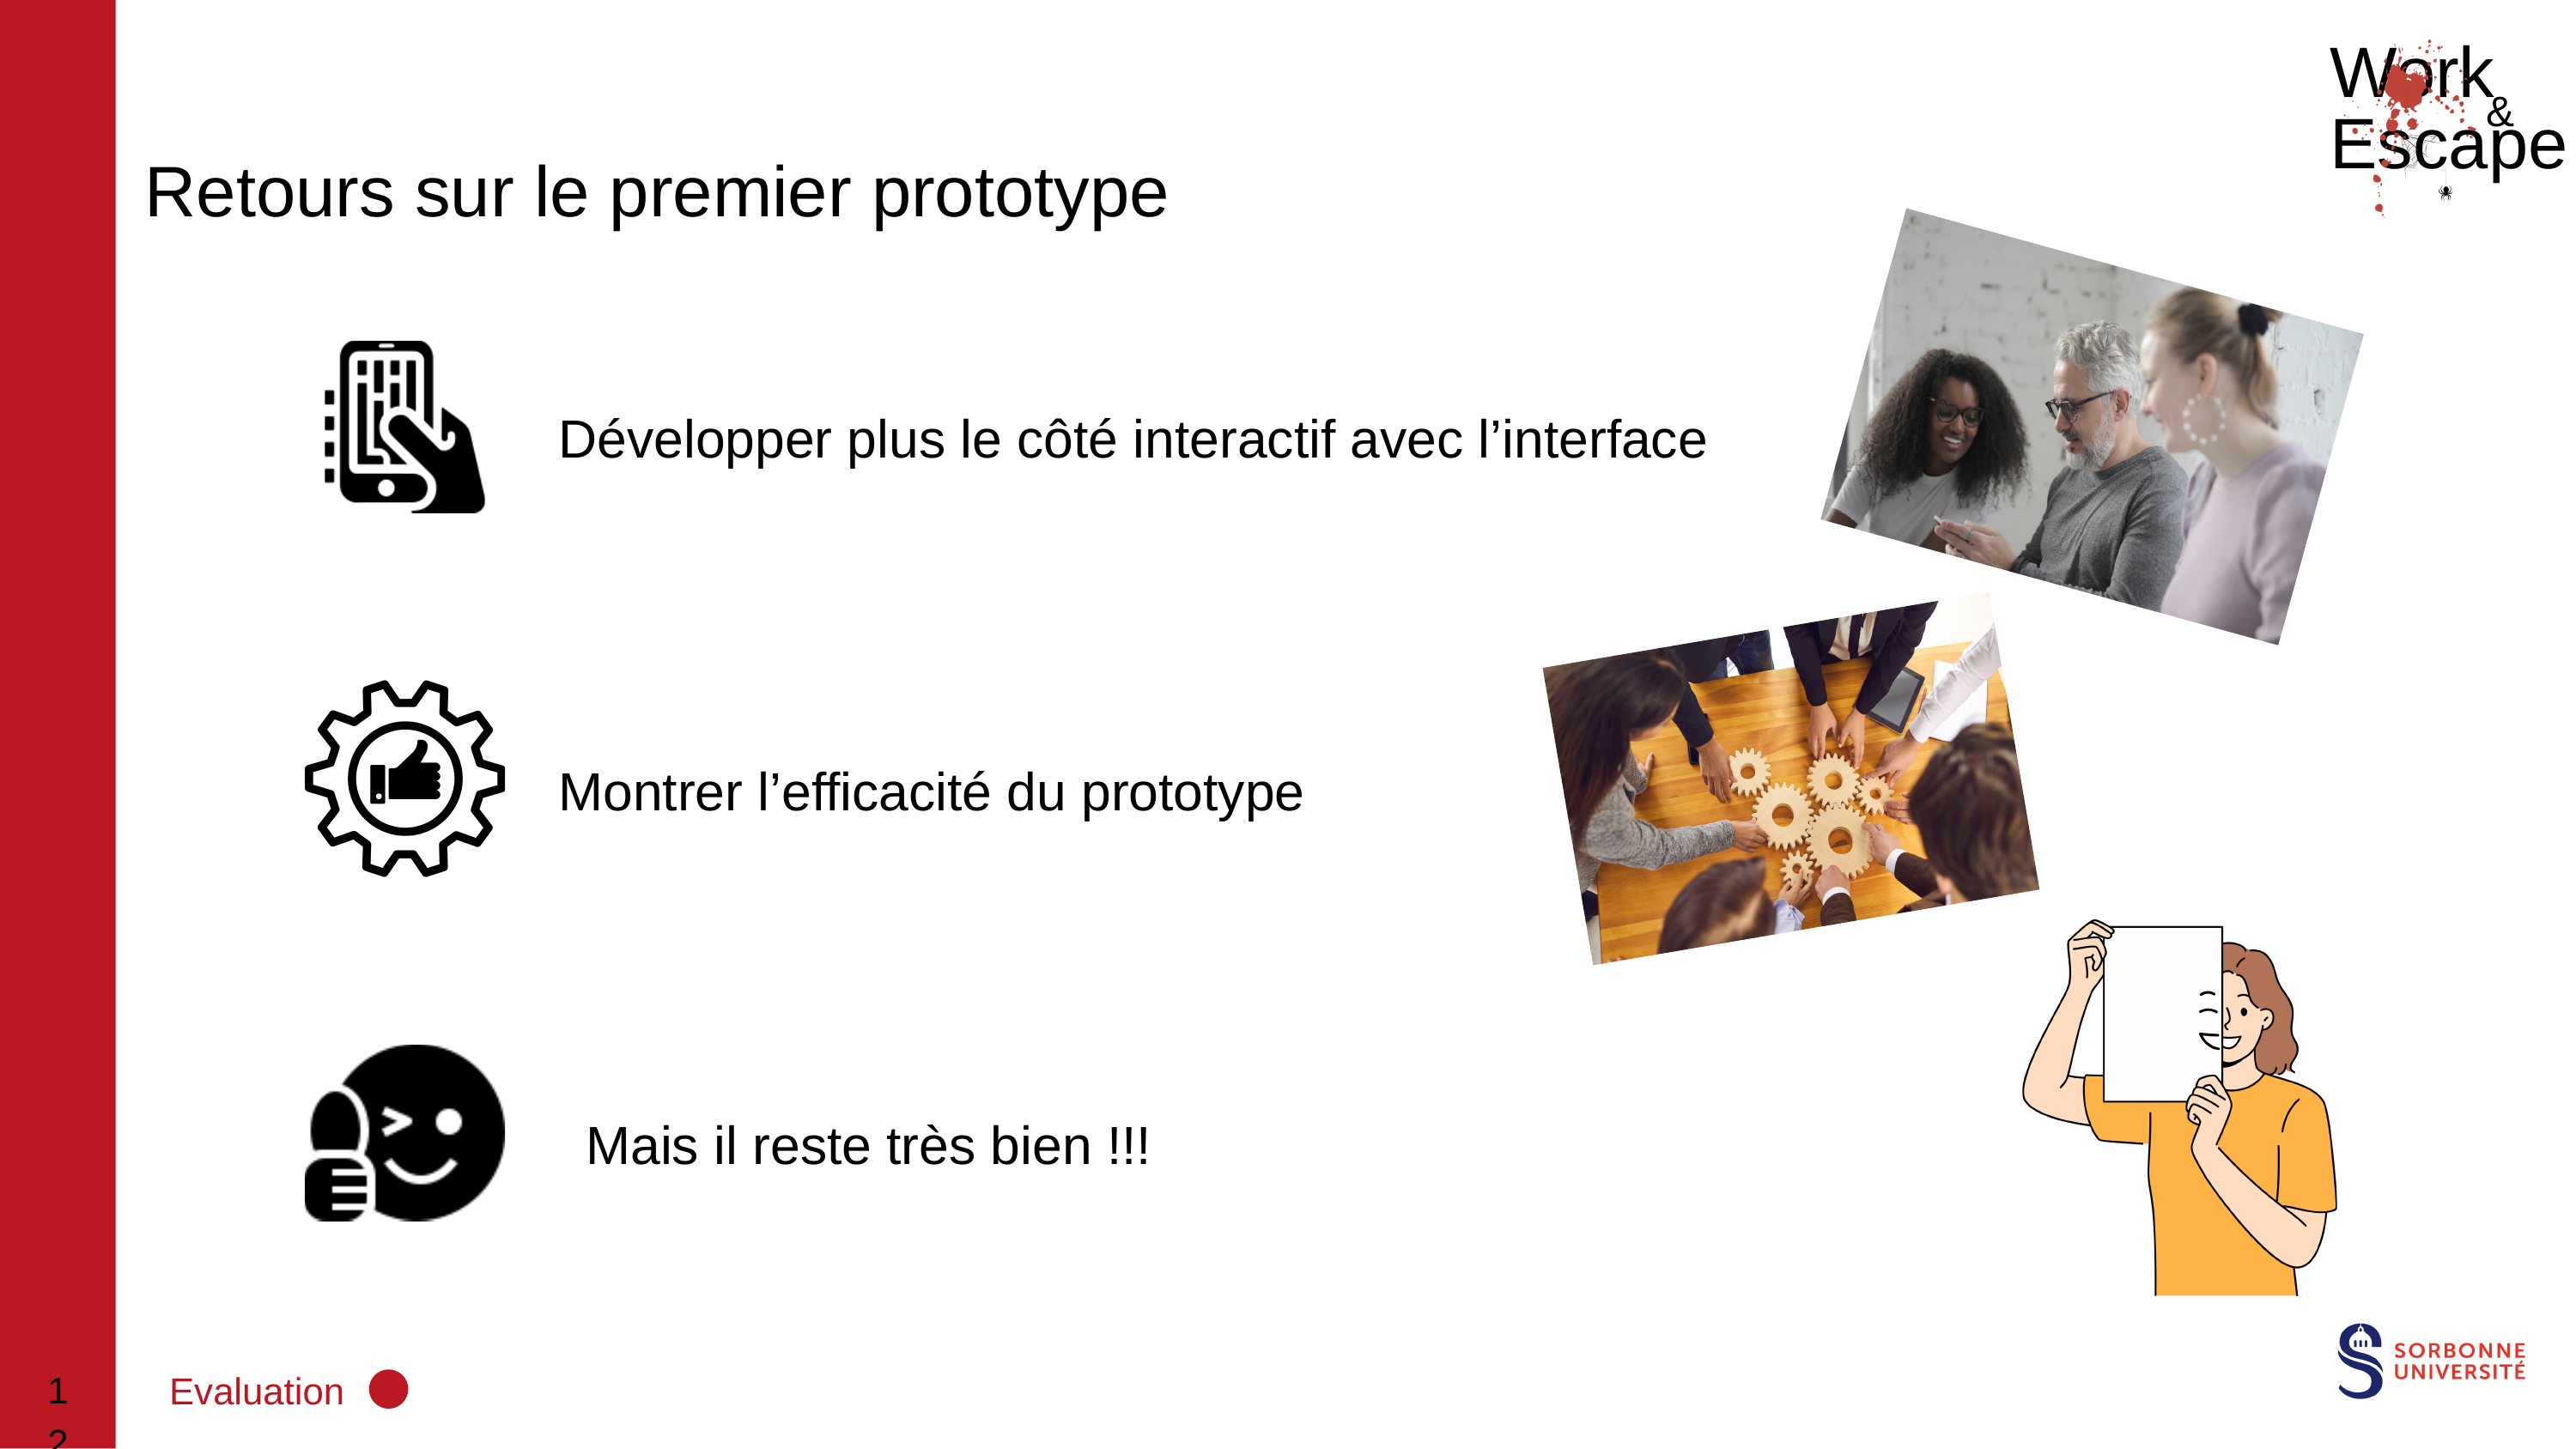

Work Escape
&

Retours sur le premier prototype

Développer plus le côté interactif avec l’interface

Montrer l’efficacité du prototype

Mais il reste très bien !!!

12
Evaluation